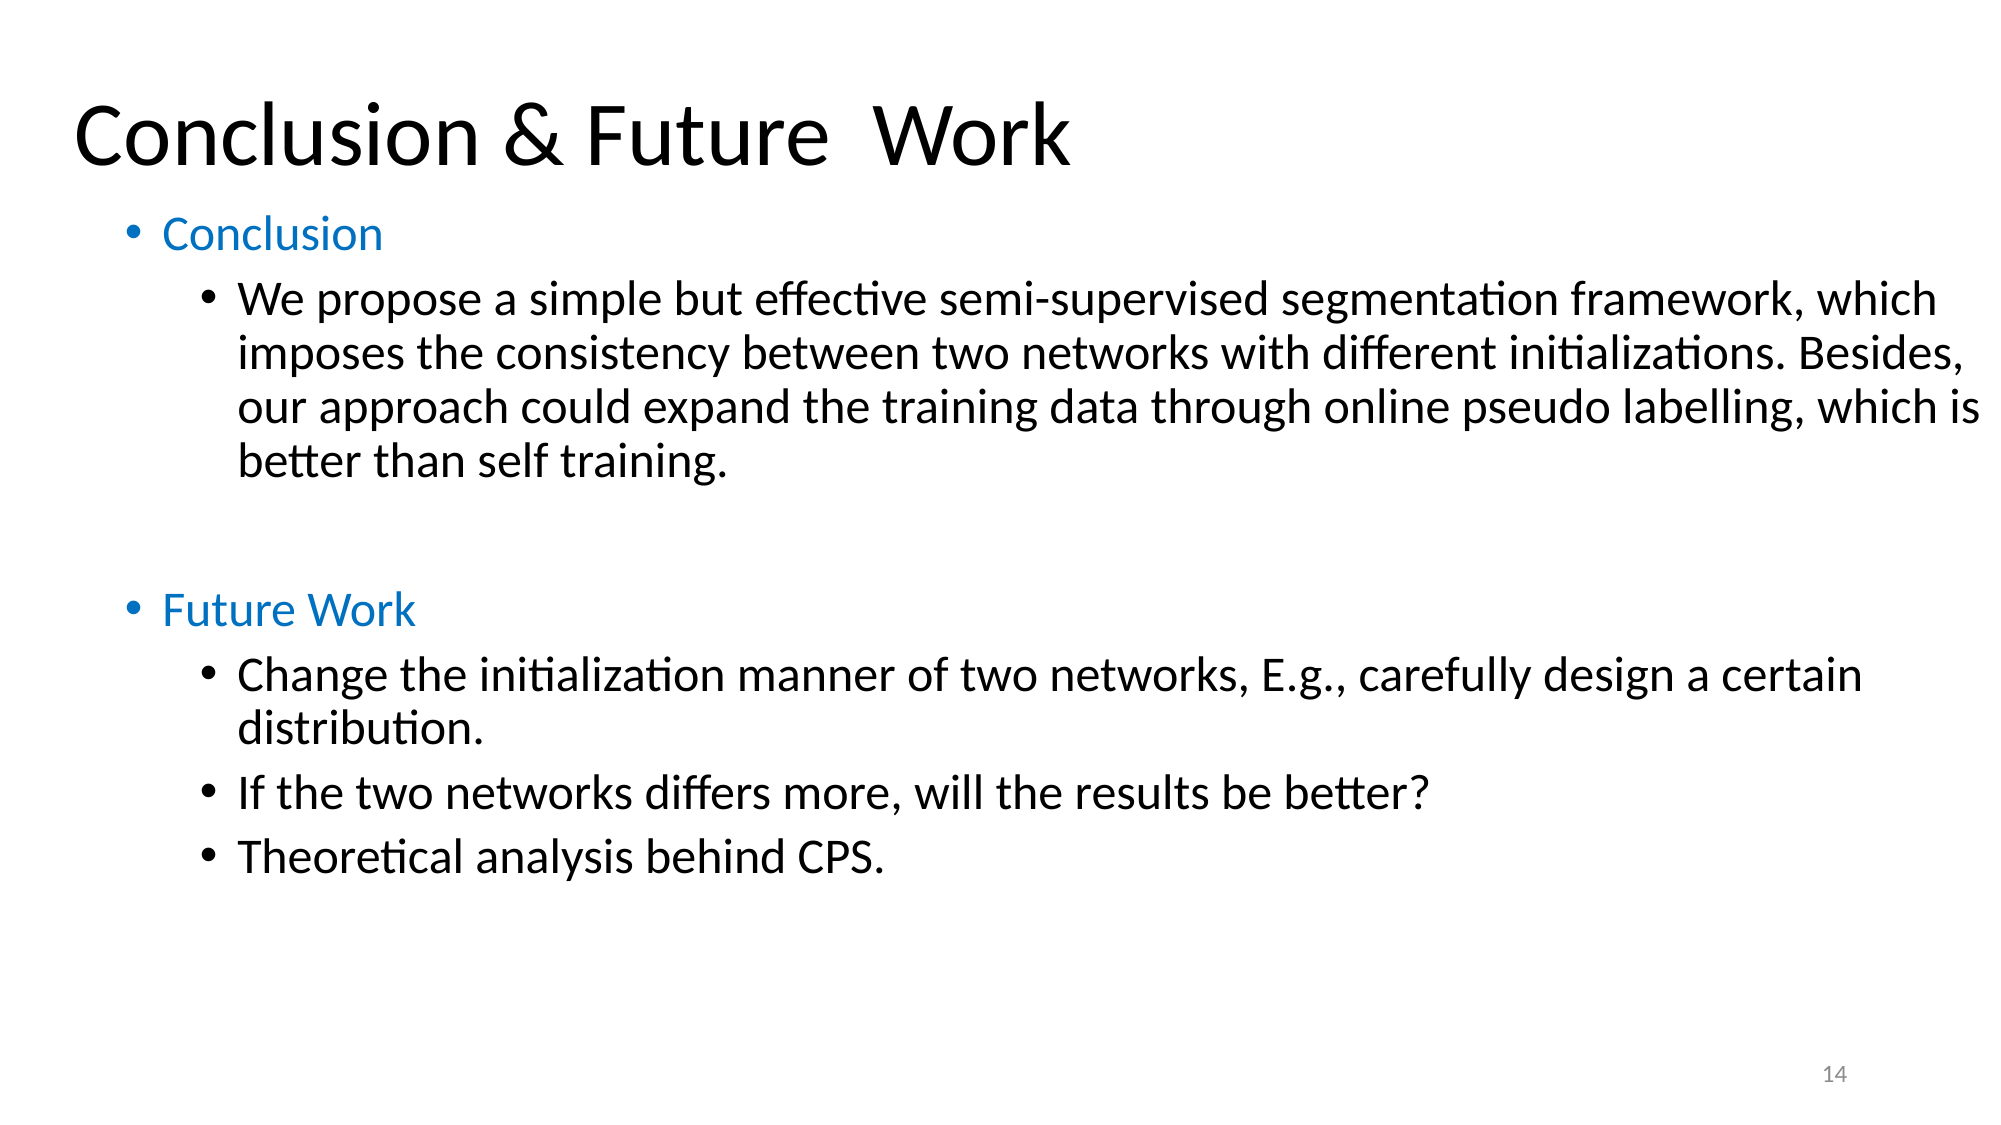

# Conclusion & Future  Work
Conclusion
We propose a simple but effective semi-supervised segmentation framework, which imposes the consistency between two networks with different initializations. Besides, our approach could expand the training data through online pseudo labelling, which is better than self training.

Future Work
Change the initialization manner of two networks, E.g., carefully design a certain distribution.
If the two networks differs more, will the results be better?
Theoretical analysis behind CPS.

14